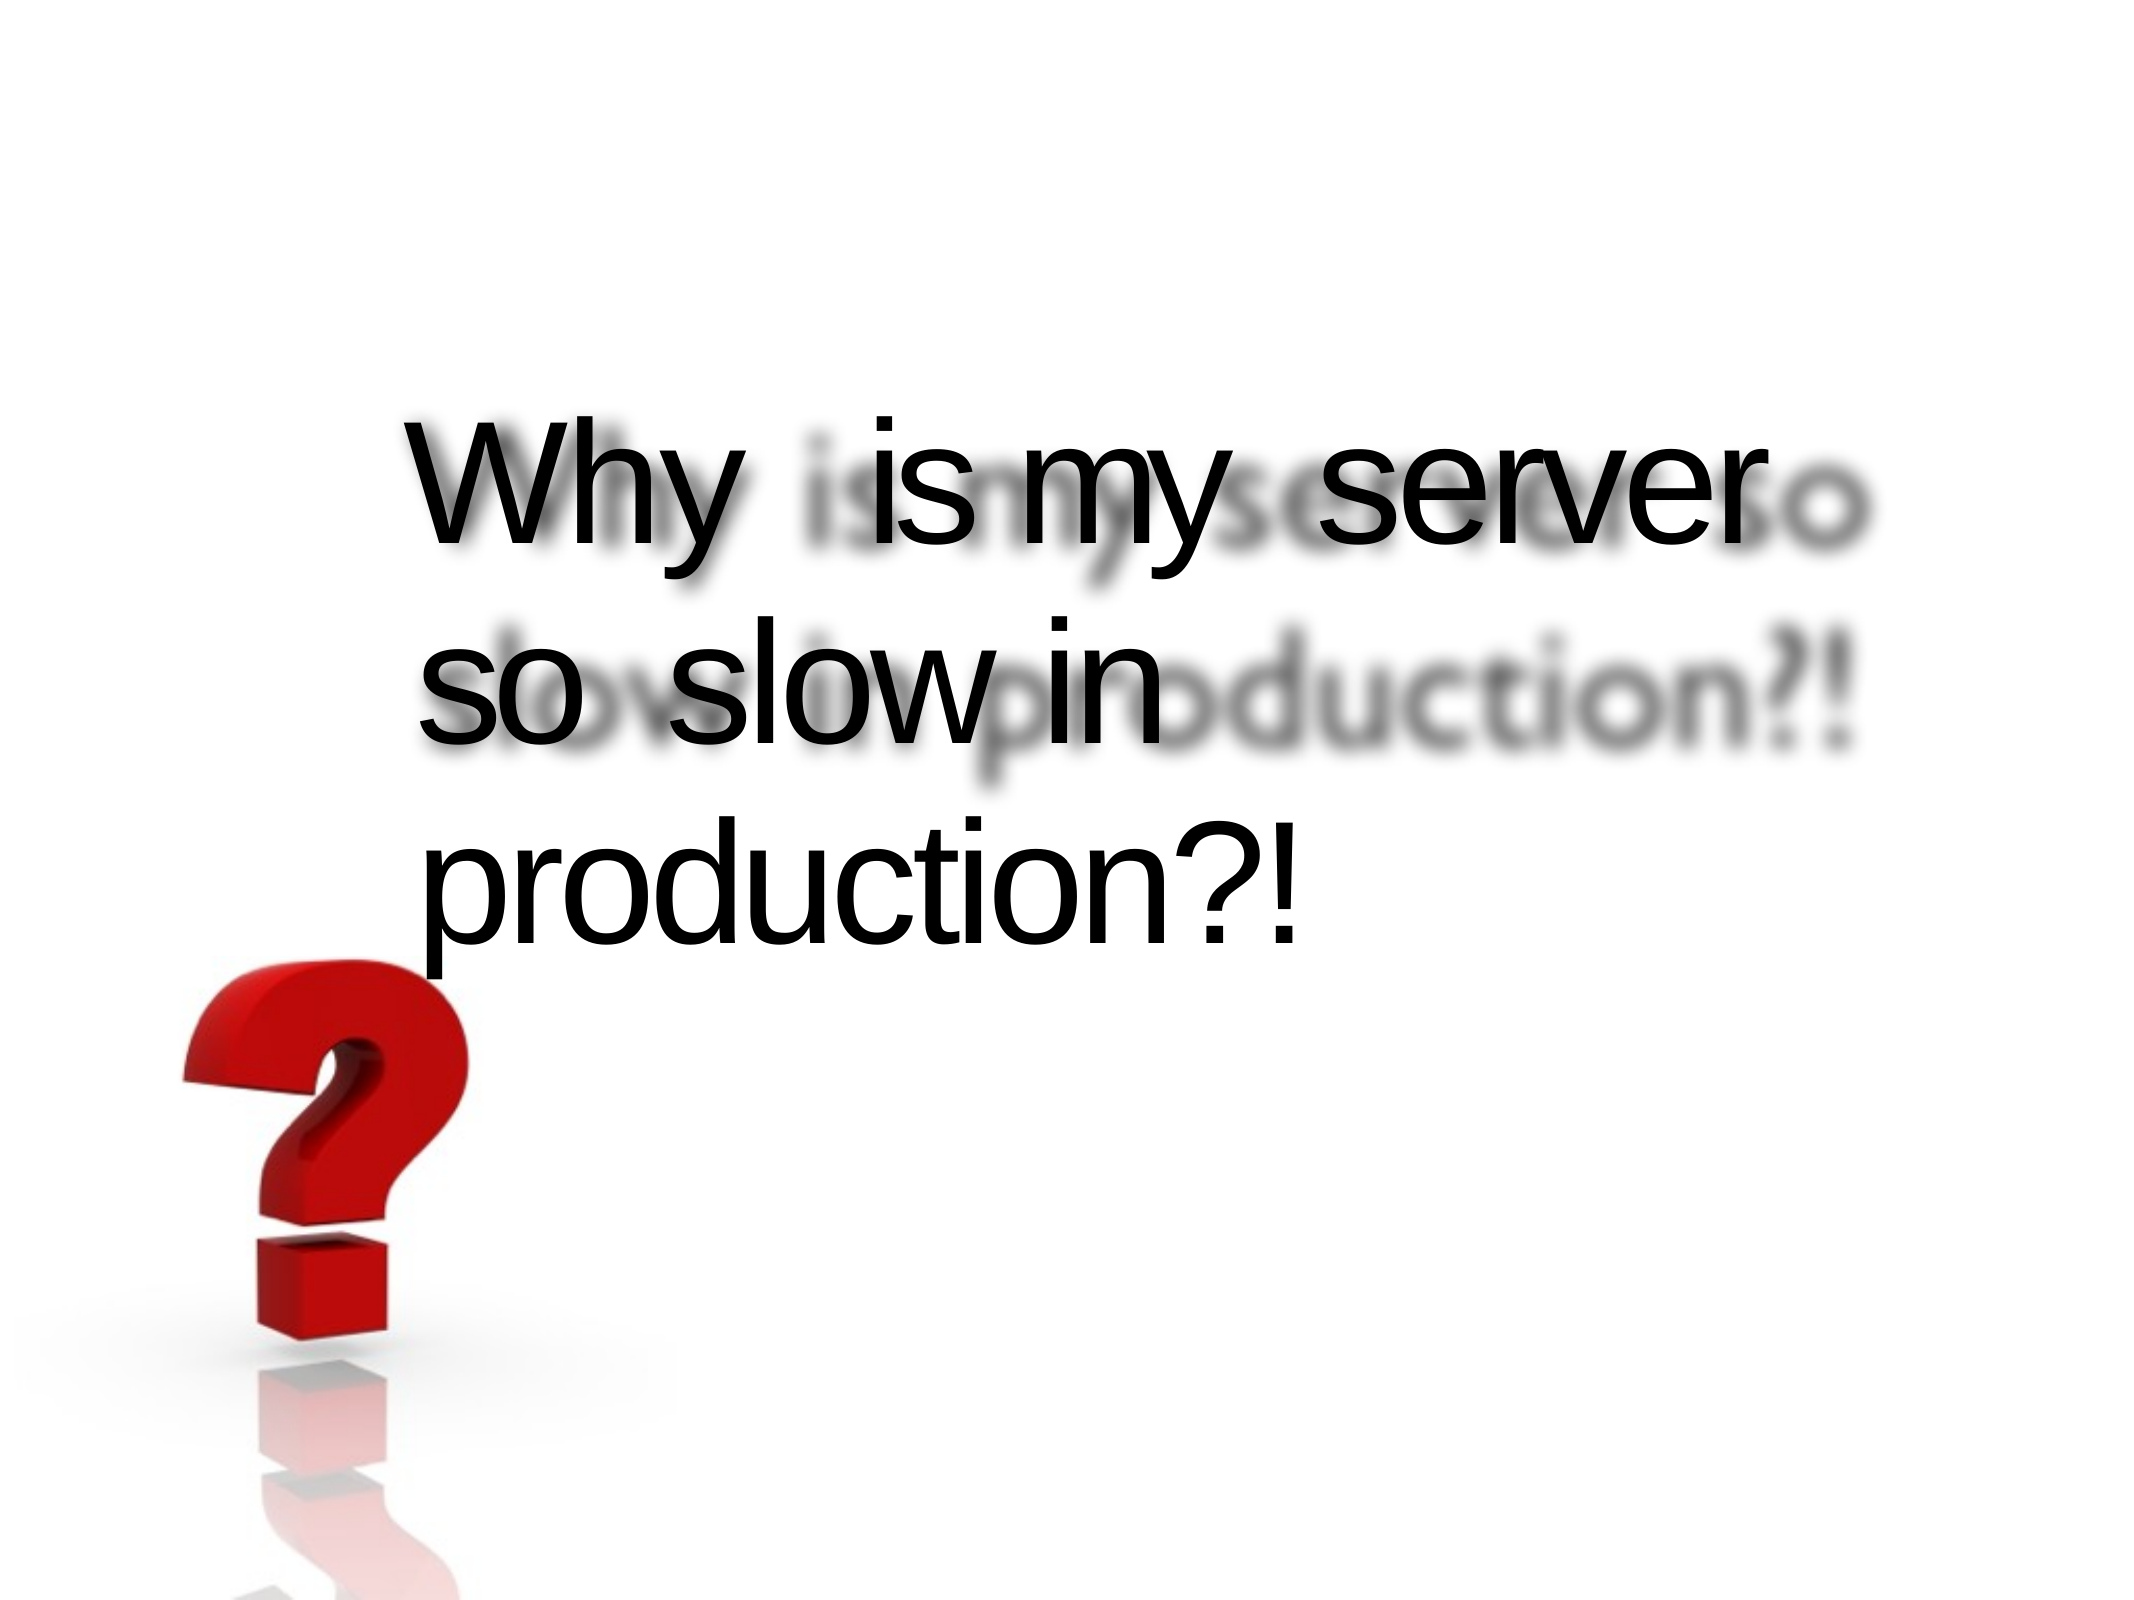

# Why	is	my	server so  slow in production?!